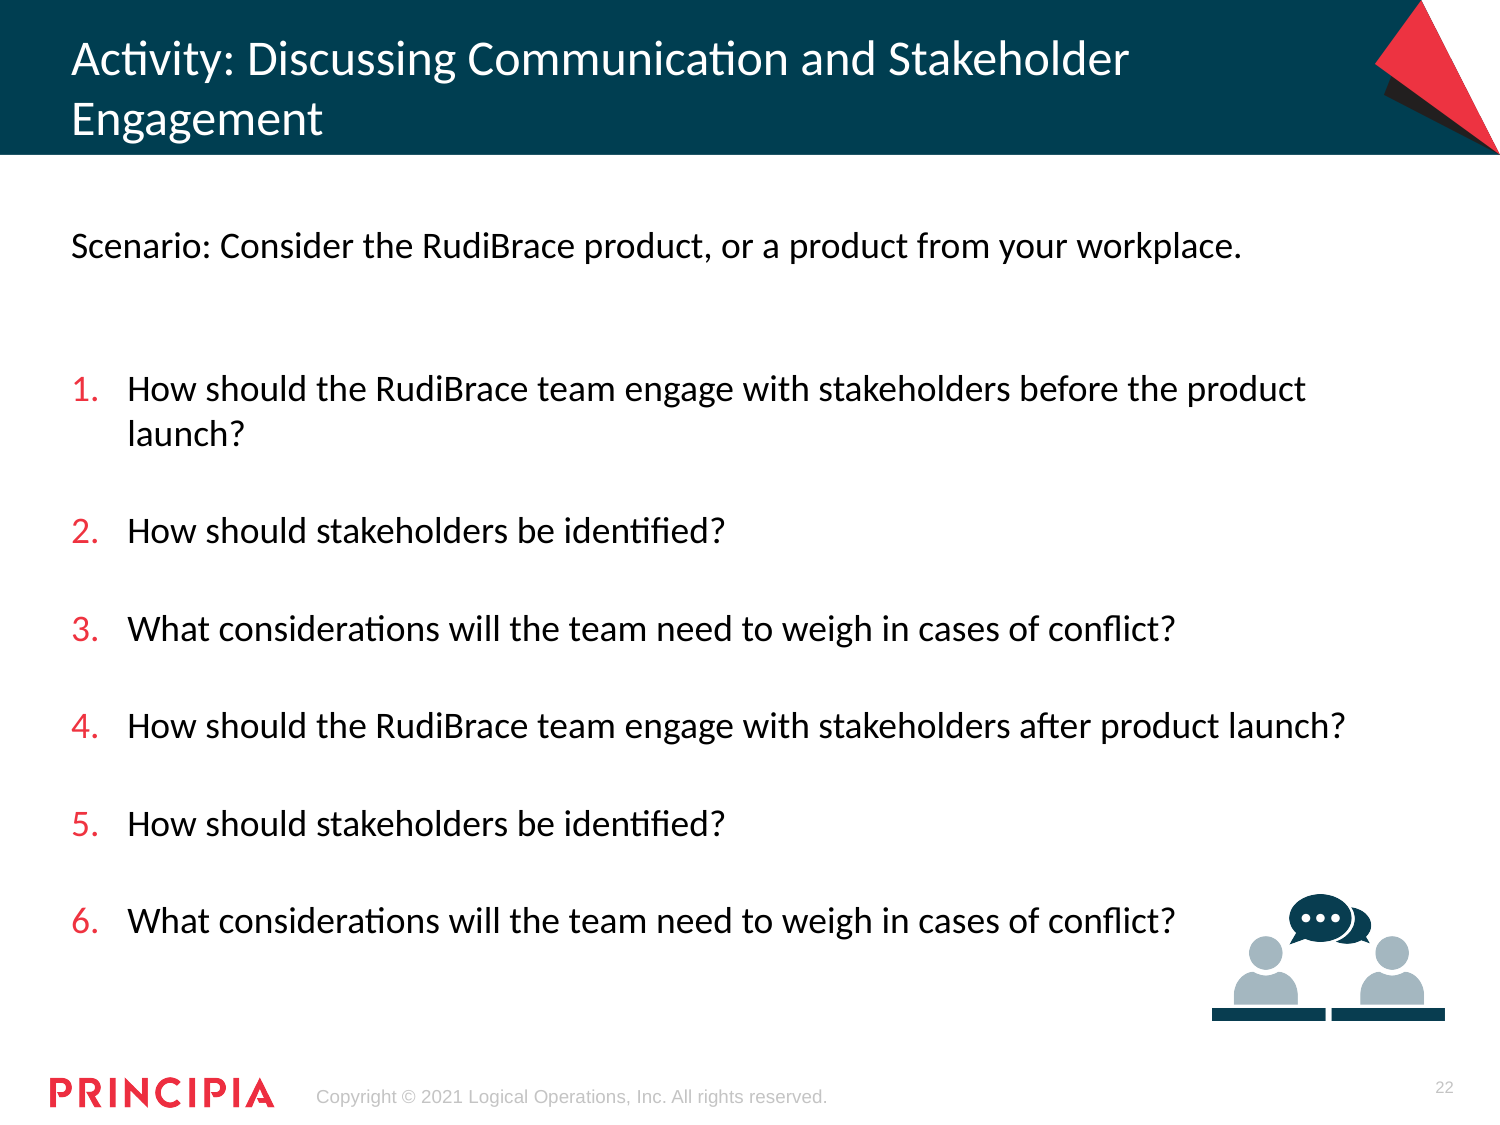

# Activity: Discussing Communication and Stakeholder Engagement
Scenario: Consider the RudiBrace product, or a product from your workplace.
How should the RudiBrace team engage with stakeholders before the product launch?
How should stakeholders be identified?
What considerations will the team need to weigh in cases of conflict?
How should the RudiBrace team engage with stakeholders after product launch?
How should stakeholders be identified?
What considerations will the team need to weigh in cases of conflict?

22